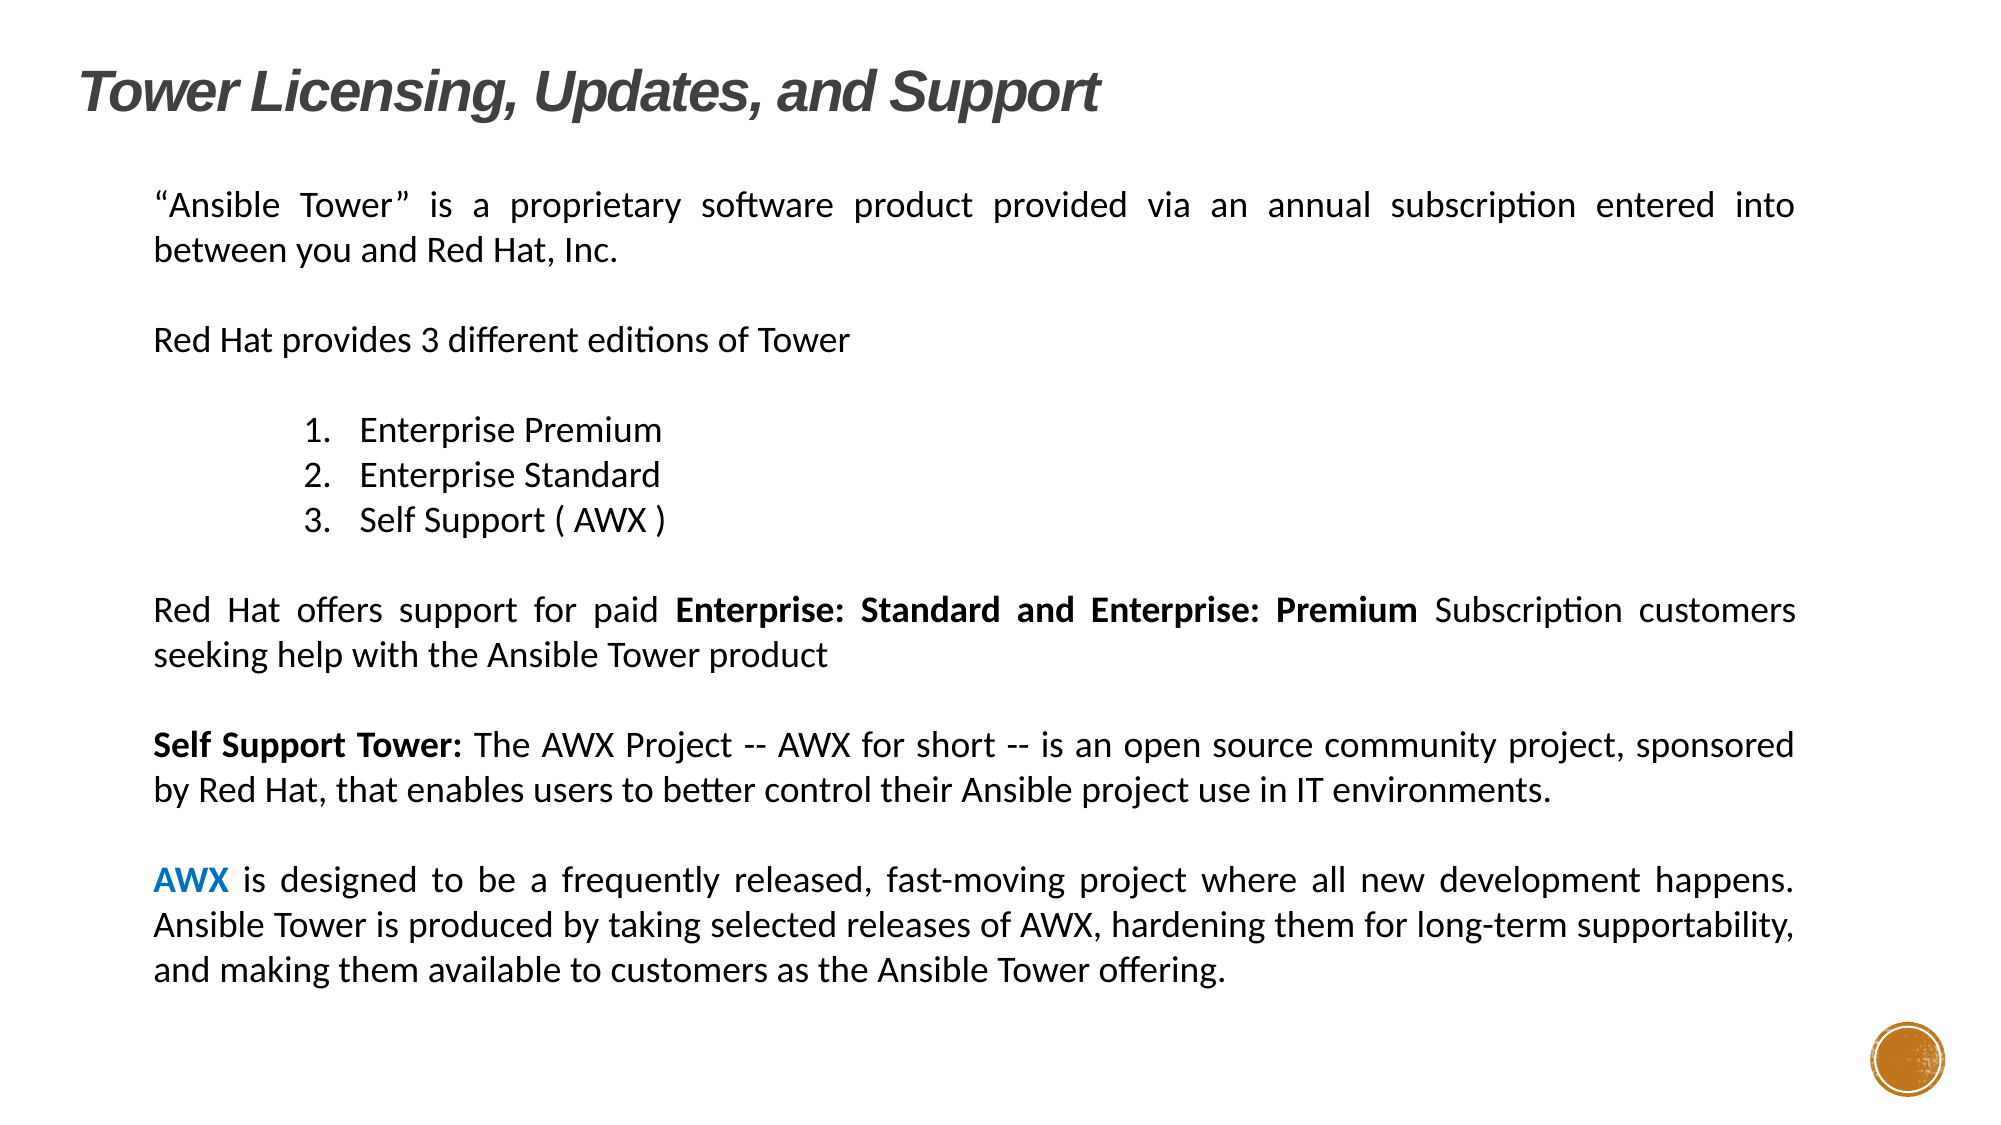

Tower Licensing, Updates, and Support
“Ansible Tower” is a proprietary software product provided via an annual subscription entered into between you and Red Hat, Inc.

Red Hat provides 3 different editions of Tower

Enterprise Premium
Enterprise Standard
Self Support ( AWX )

Red Hat offers support for paid Enterprise: Standard and Enterprise: Premium Subscription customers seeking help with the Ansible Tower product

Self Support Tower: The AWX Project -- AWX for short -- is an open source community project, sponsored by Red Hat, that enables users to better control their Ansible project use in IT environments.

AWX is designed to be a frequently released, fast-moving project where all new development happens. Ansible Tower is produced by taking selected releases of AWX, hardening them for long-term supportability, and making them available to customers as the Ansible Tower offering.